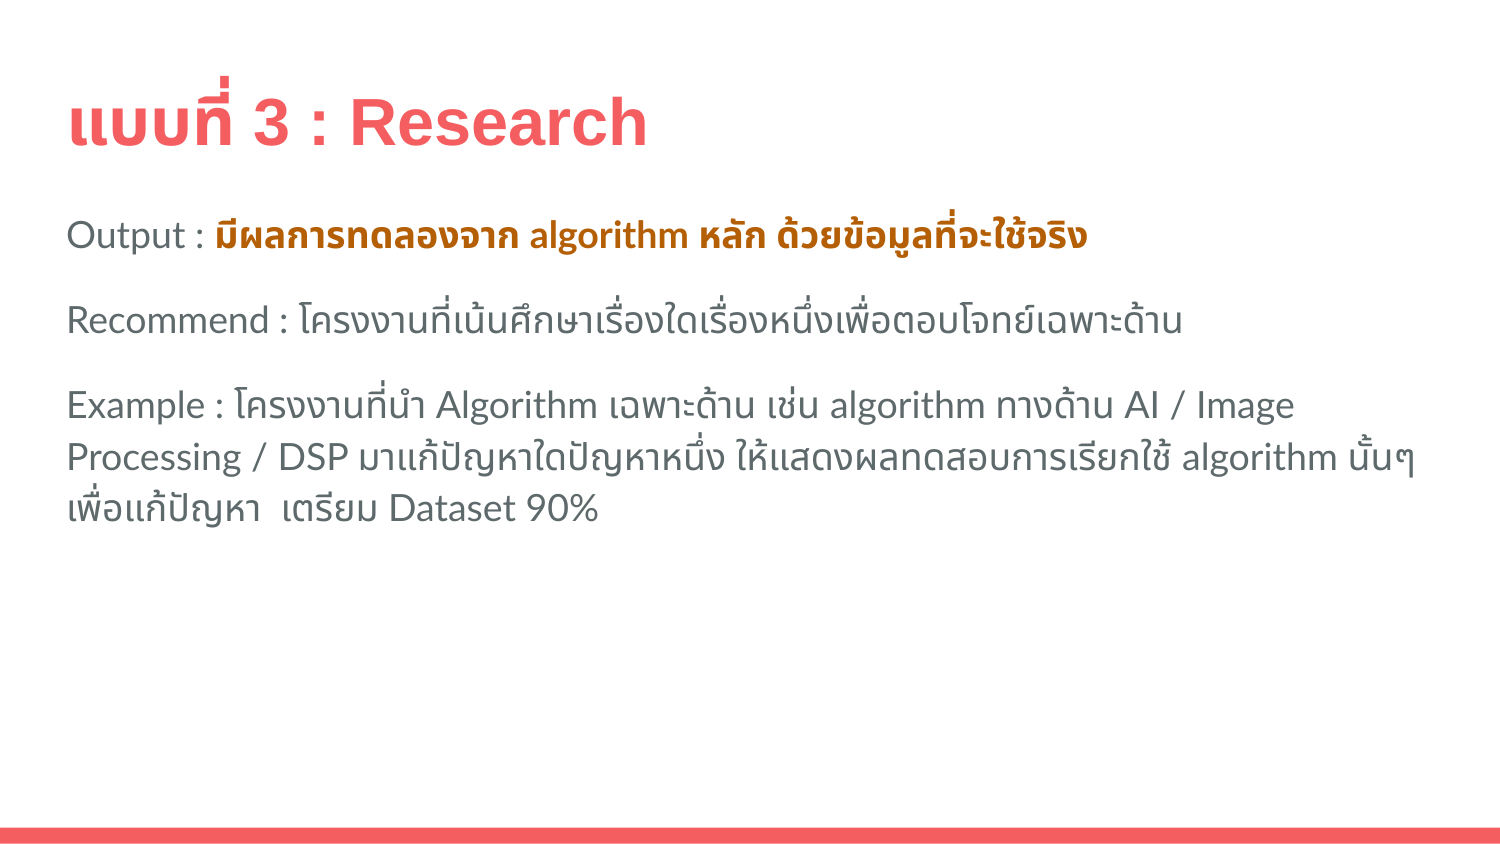

# แบบที่ 3 : Research
Output : มีผลการทดลองจาก algorithm หลัก ด้วยข้อมูลที่จะใช้จริง
Recommend : โครงงานที่เน้นศึกษาเรื่องใดเรื่องหนึ่งเพื่อตอบโจทย์เฉพาะด้าน
Example : โครงงานที่นำ Algorithm เฉพาะด้าน เช่น algorithm ทางด้าน AI / Image Processing / DSP มาแก้ปัญหาใดปัญหาหนึ่ง ให้แสดงผลทดสอบการเรียกใช้ algorithm นั้นๆ เพื่อแก้ปัญหา  เตรียม Dataset 90%